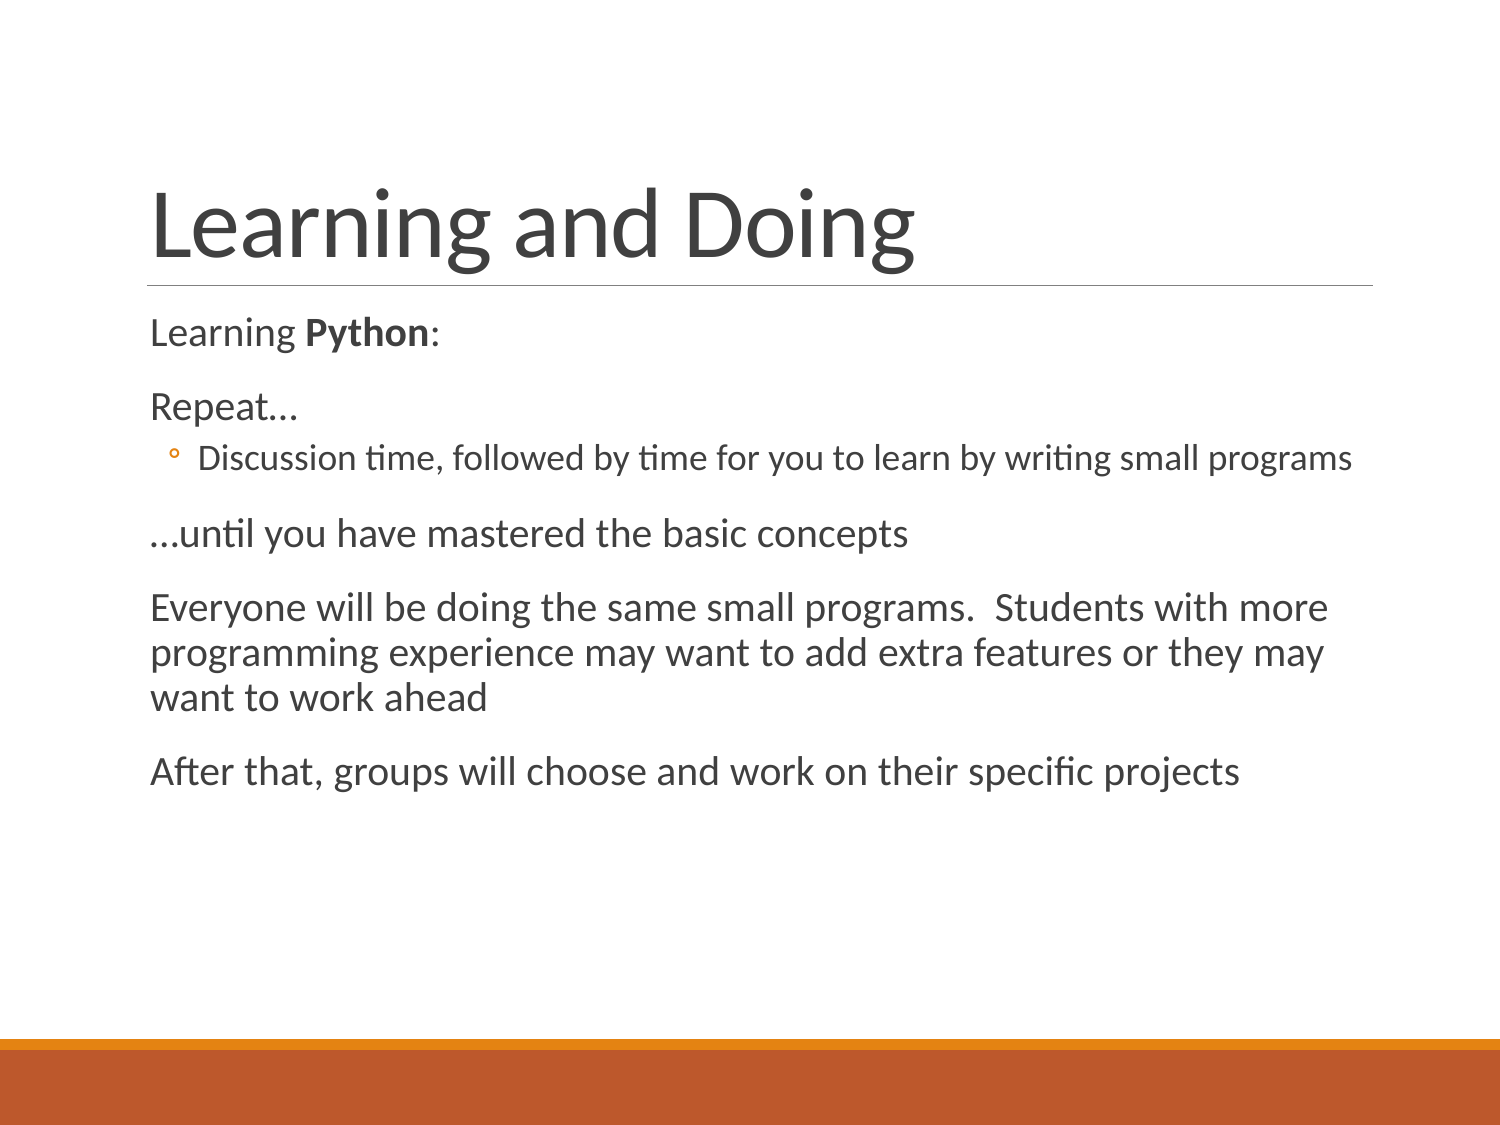

# Learning and Doing
Learning Python:
Repeat…
Discussion time, followed by time for you to learn by writing small programs
…until you have mastered the basic concepts
Everyone will be doing the same small programs.  Students with more programming experience may want to add extra features or they may want to work ahead
After that, groups will choose and work on their specific projects